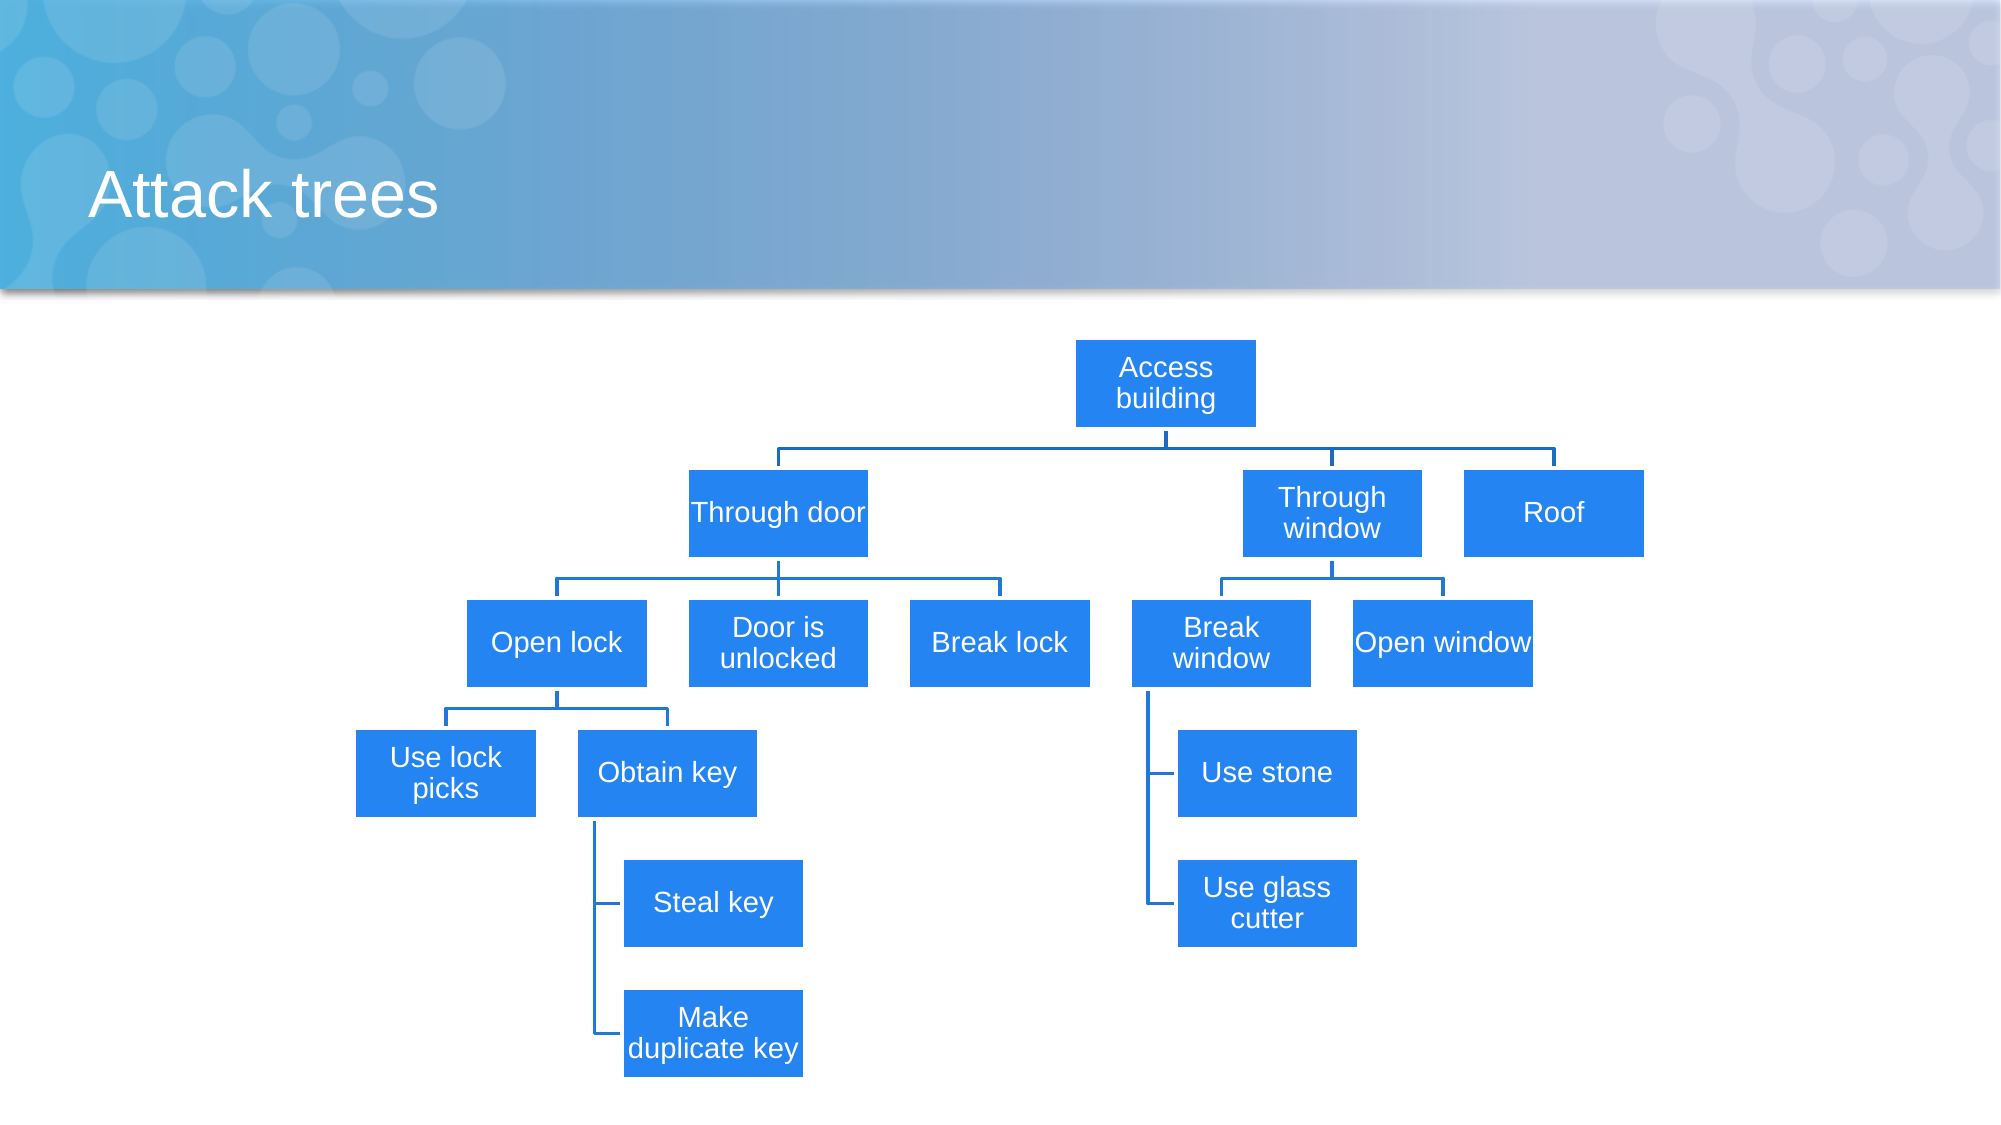

# Attack trees
Access building
Through door
Open lock
Use lock picks
Obtain key
Steal key
Make duplicate key
Door is unlocked
Break lock
Through window
Break window
Use stone
Use glass cutter
Open window
Roof